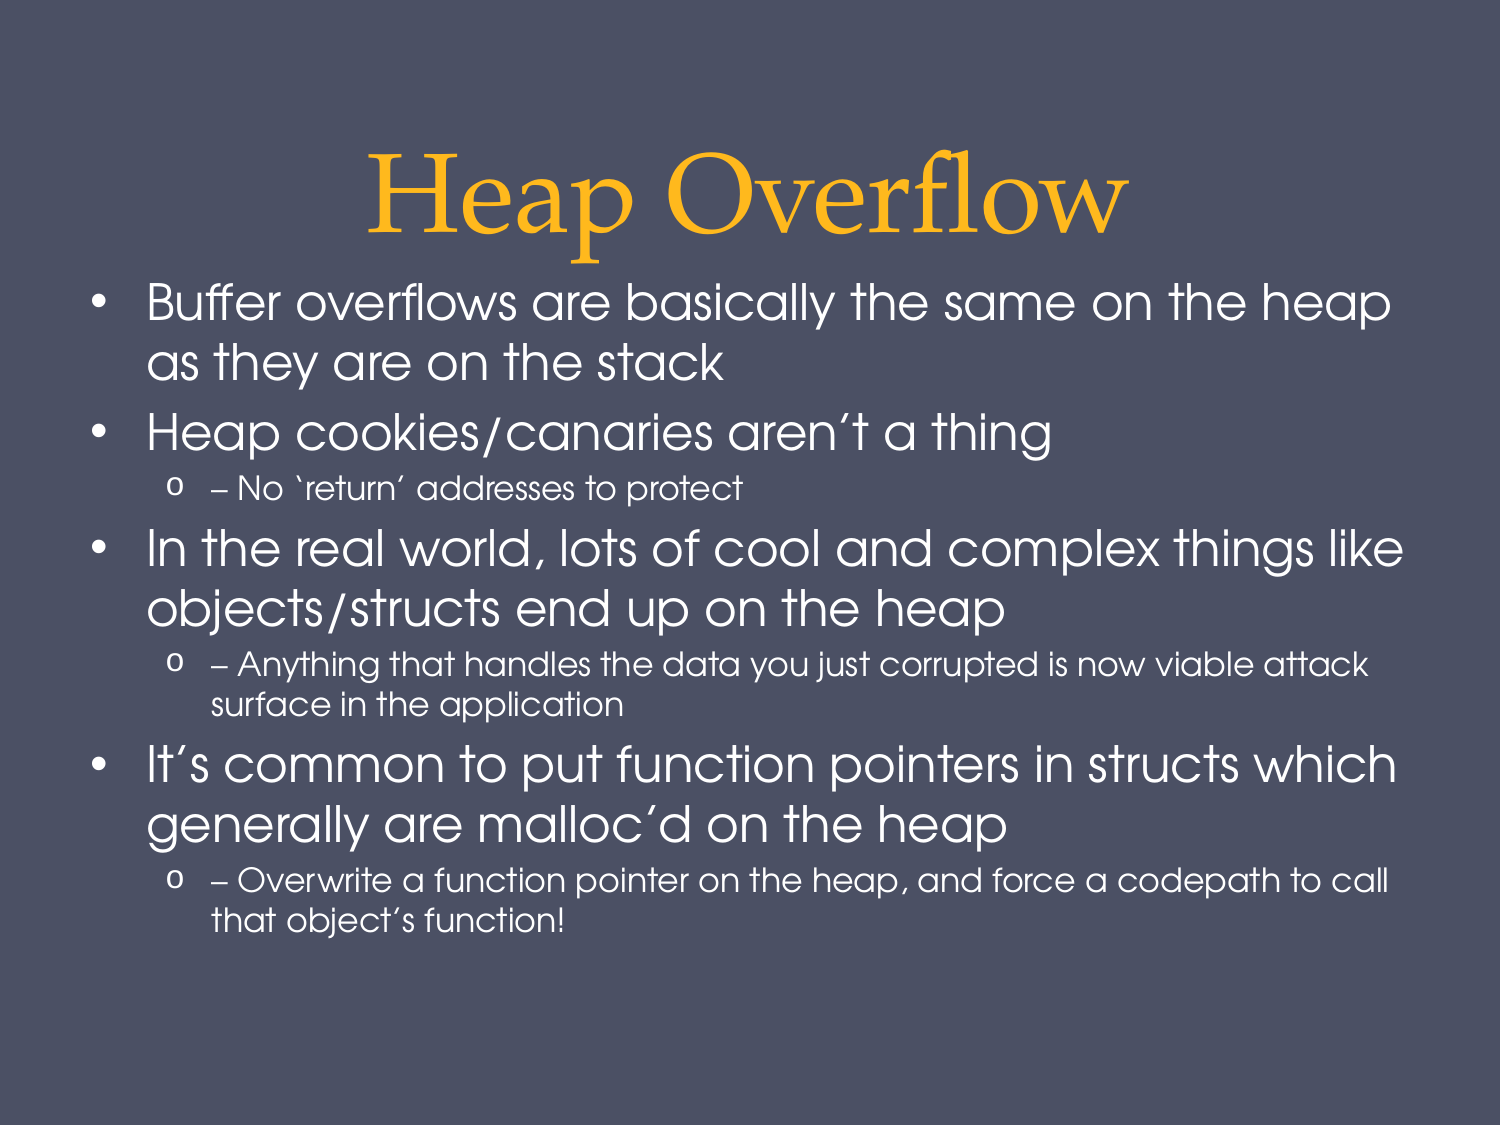

# Heap Overflow
Buffer overflows are basically the same on the heap as they are on the stack
Heap cookies/canaries aren’t a thing
– No ‘return’ addresses to protect
In the real world, lots of cool and complex things like objects/structs end up on the heap
– Anything that handles the data you just corrupted is now viable attack surface in the application
It’s common to put function pointers in structs which generally are malloc’d on the heap
– Overwrite a function pointer on the heap, and force a codepath to call that object’s function!